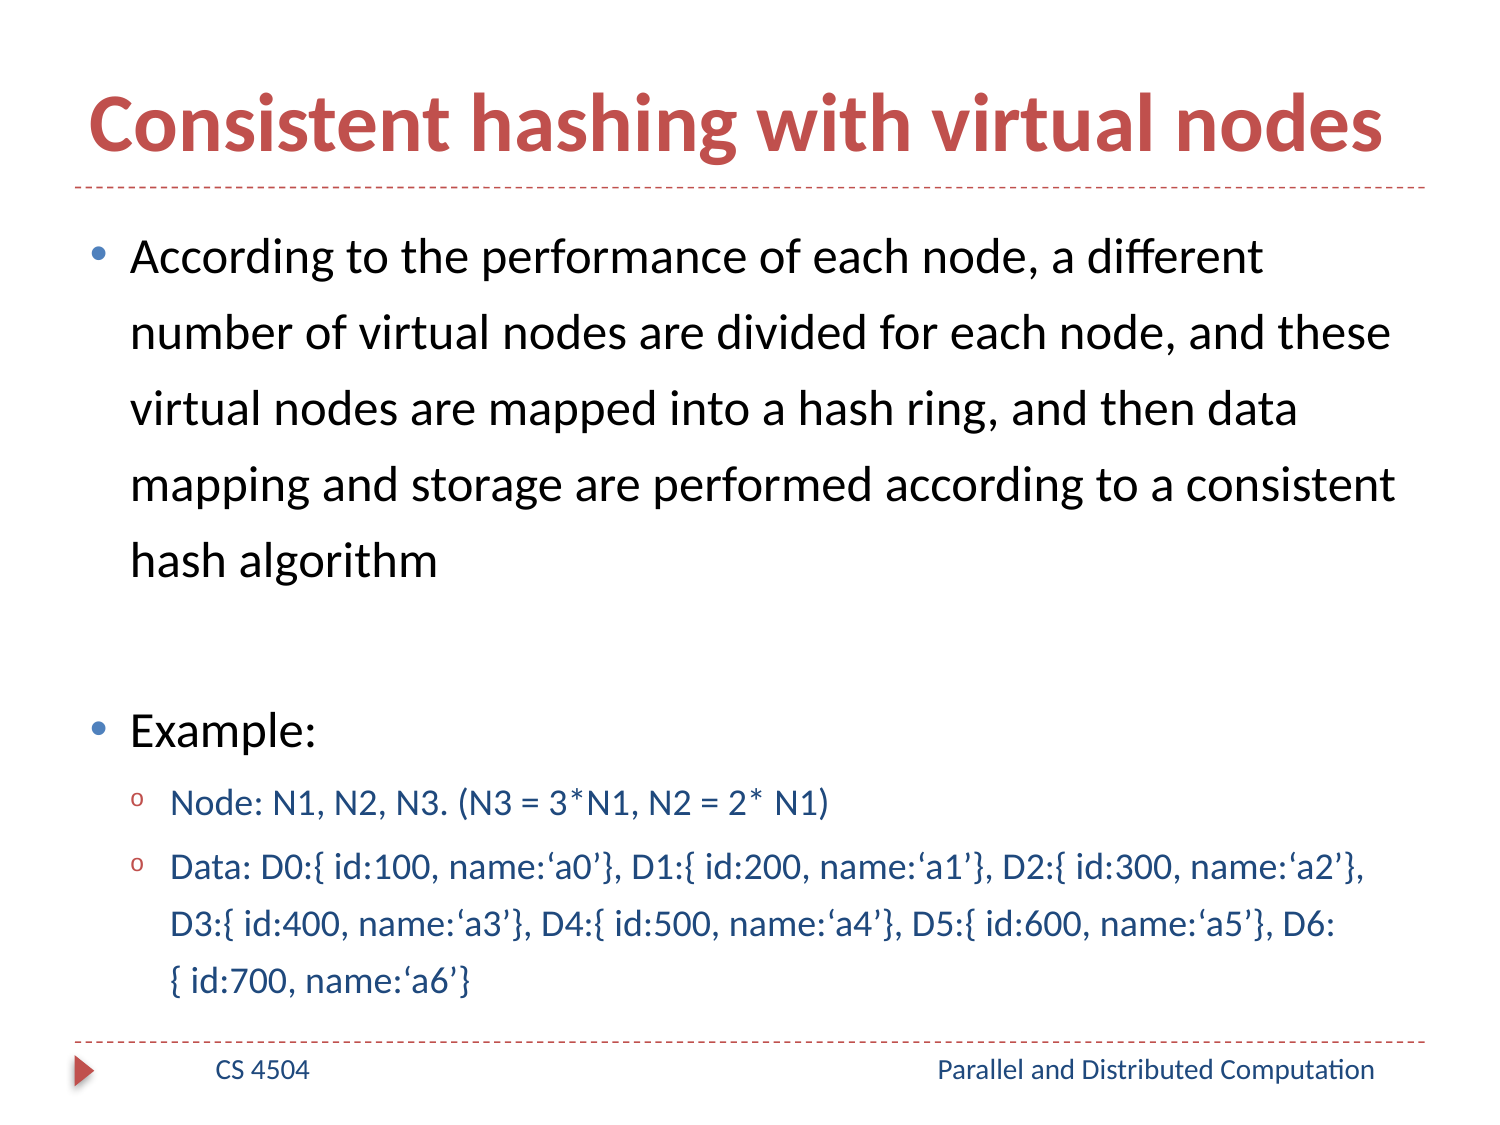

# Consistent hashing with virtual nodes
According to the performance of each node, a different number of virtual nodes are divided for each node, and these virtual nodes are mapped into a hash ring, and then data mapping and storage are performed according to a consistent hash algorithm

Example:
Node: N1, N2, N3. (N3 = 3*N1, N2 = 2* N1)
Data: D0:{ id:100, name:‘a0’}, D1:{ id:200, name:‘a1’}, D2:{ id:300, name:‘a2’}, D3:{ id:400, name:‘a3’}, D4:{ id:500, name:‘a4’}, D5:{ id:600, name:‘a5’}, D6:{ id:700, name:‘a6’}

CS 4504
Parallel and Distributed Computation